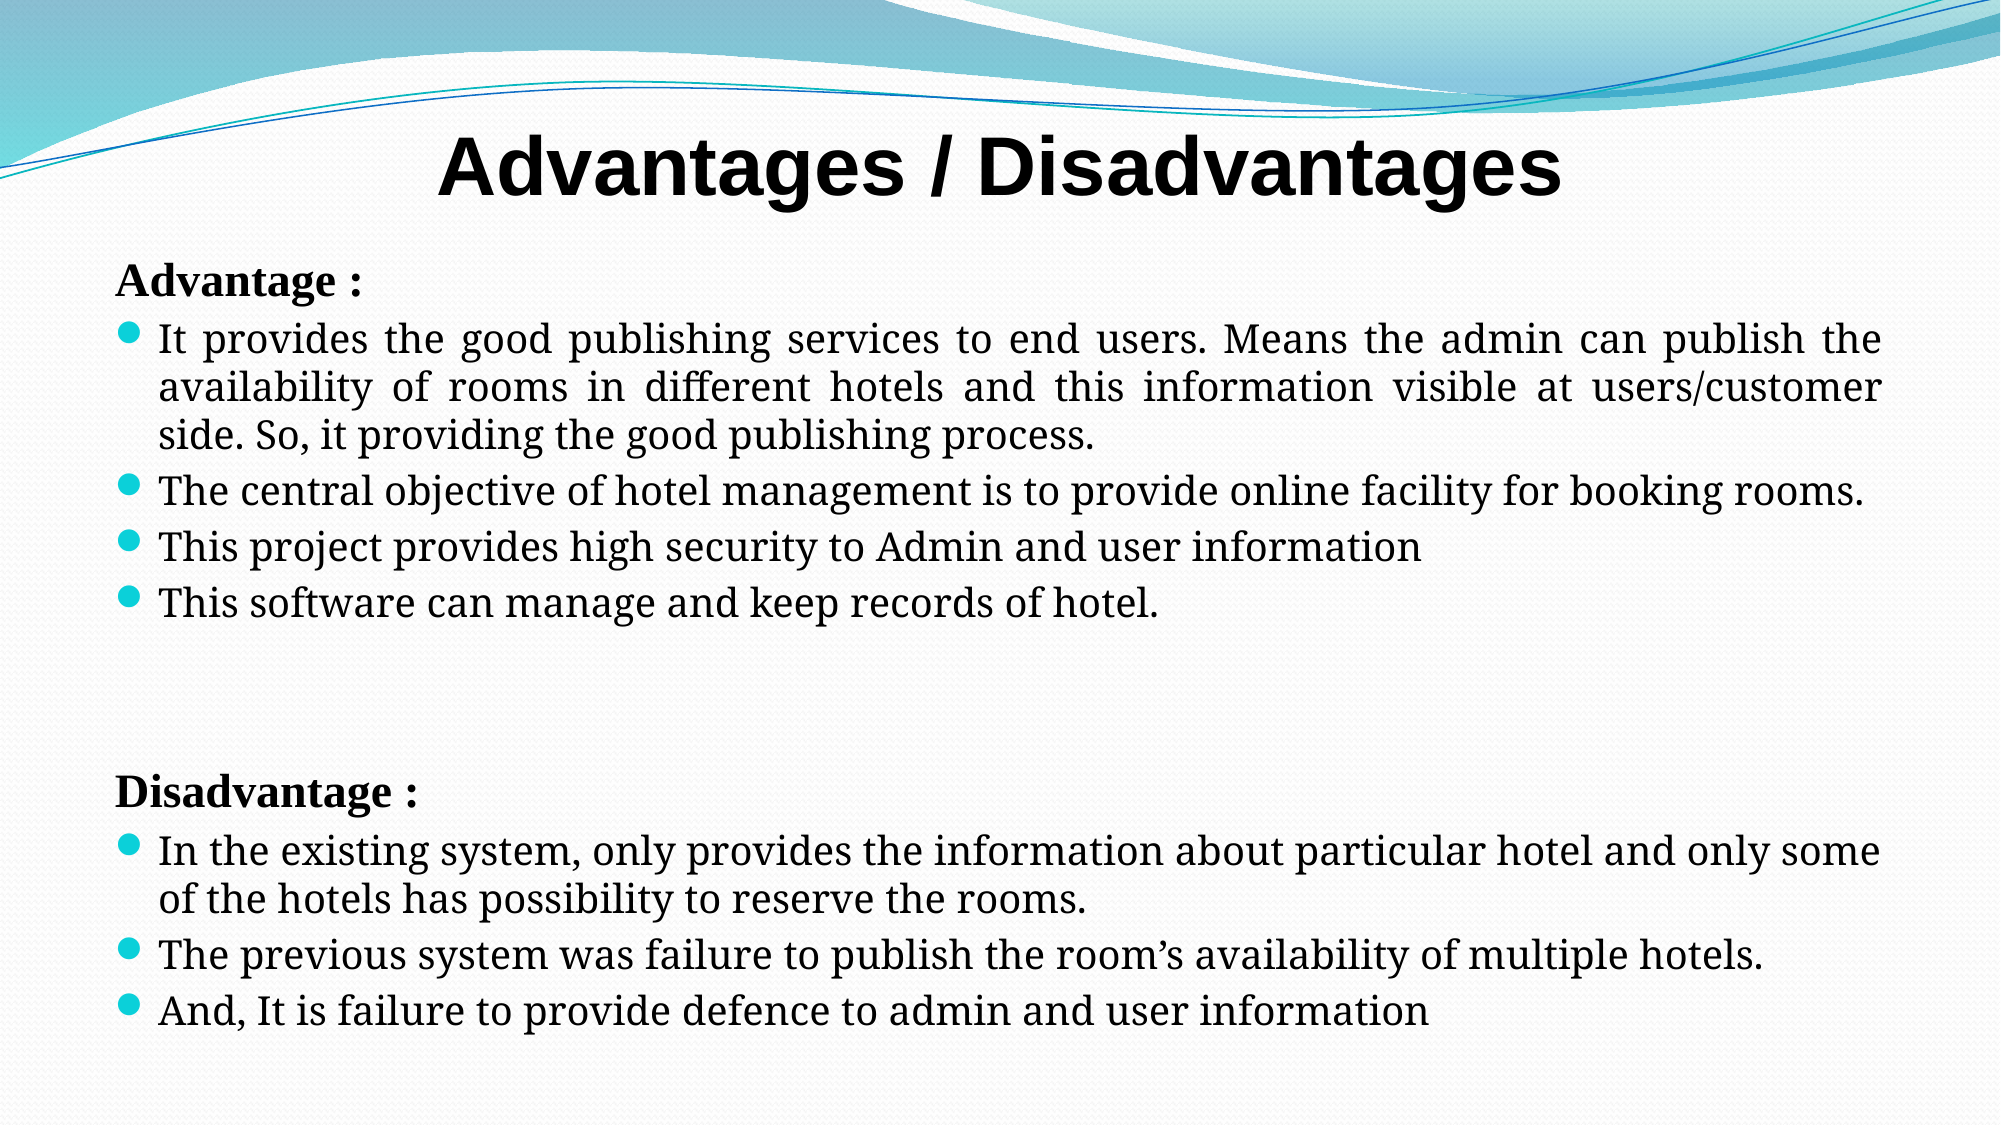

# Advantages / Disadvantages
Advantage :
It provides the good publishing services to end users. Means the admin can publish the availability of rooms in different hotels and this information visible at users/customer side. So, it providing the good publishing process.
The central objective of hotel management is to provide online facility for booking rooms.
This project provides high security to Admin and user information
This software can manage and keep records of hotel.

Disadvantage :
In the existing system, only provides the information about particular hotel and only some of the hotels has possibility to reserve the rooms.
The previous system was failure to publish the room’s availability of multiple hotels.
And, It is failure to provide defence to admin and user information